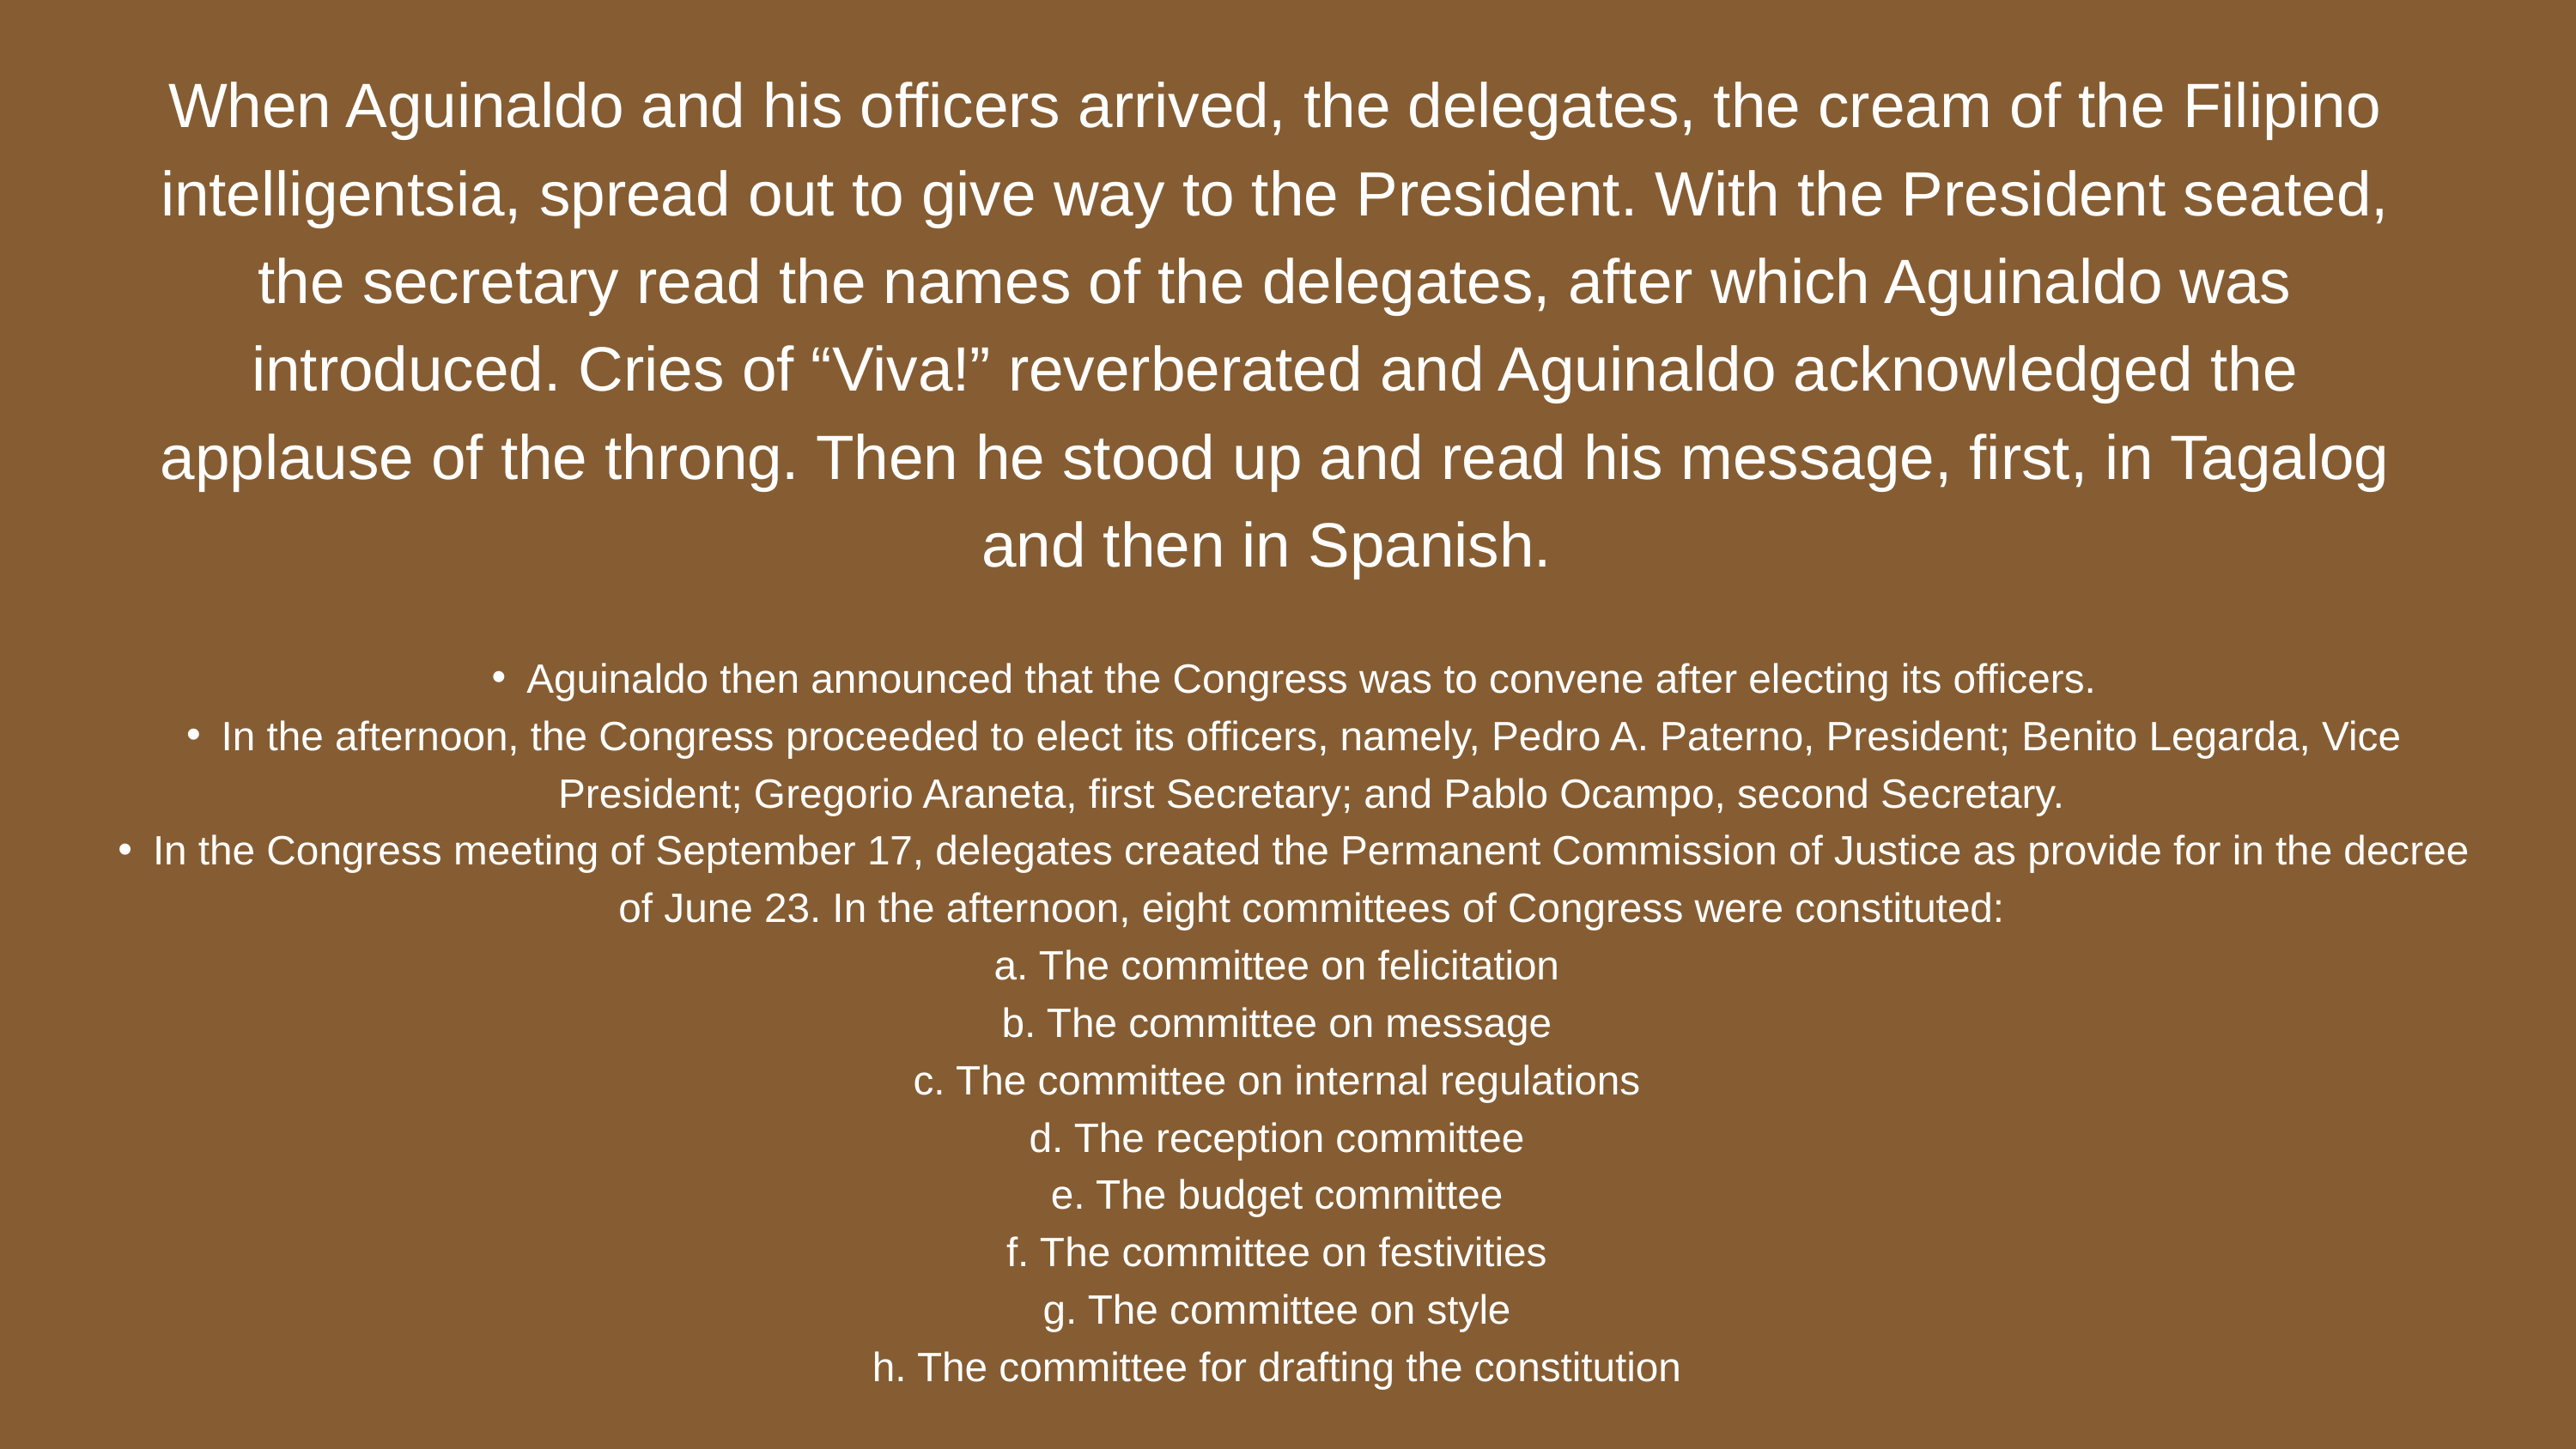

When Aguinaldo and his officers arrived, the delegates, the cream of the Filipino intelligentsia, spread out to give way to the President. With the President seated, the secretary read the names of the delegates, after which Aguinaldo was introduced. Cries of “Viva!” reverberated and Aguinaldo acknowledged the applause of the throng. Then he stood up and read his message, first, in Tagalog and then in Spanish.
Aguinaldo then announced that the Congress was to convene after electing its officers.
In the afternoon, the Congress proceeded to elect its officers, namely, Pedro A. Paterno, President; Benito Legarda, Vice President; Gregorio Araneta, first Secretary; and Pablo Ocampo, second Secretary.
In the Congress meeting of September 17, delegates created the Permanent Commission of Justice as provide for in the decree of June 23. In the afternoon, eight committees of Congress were constituted:
a. The committee on felicitation
b. The committee on message
c. The committee on internal regulations
d. The reception committee
e. The budget committee
f. The committee on festivities
g. The committee on style
h. The committee for drafting the constitution